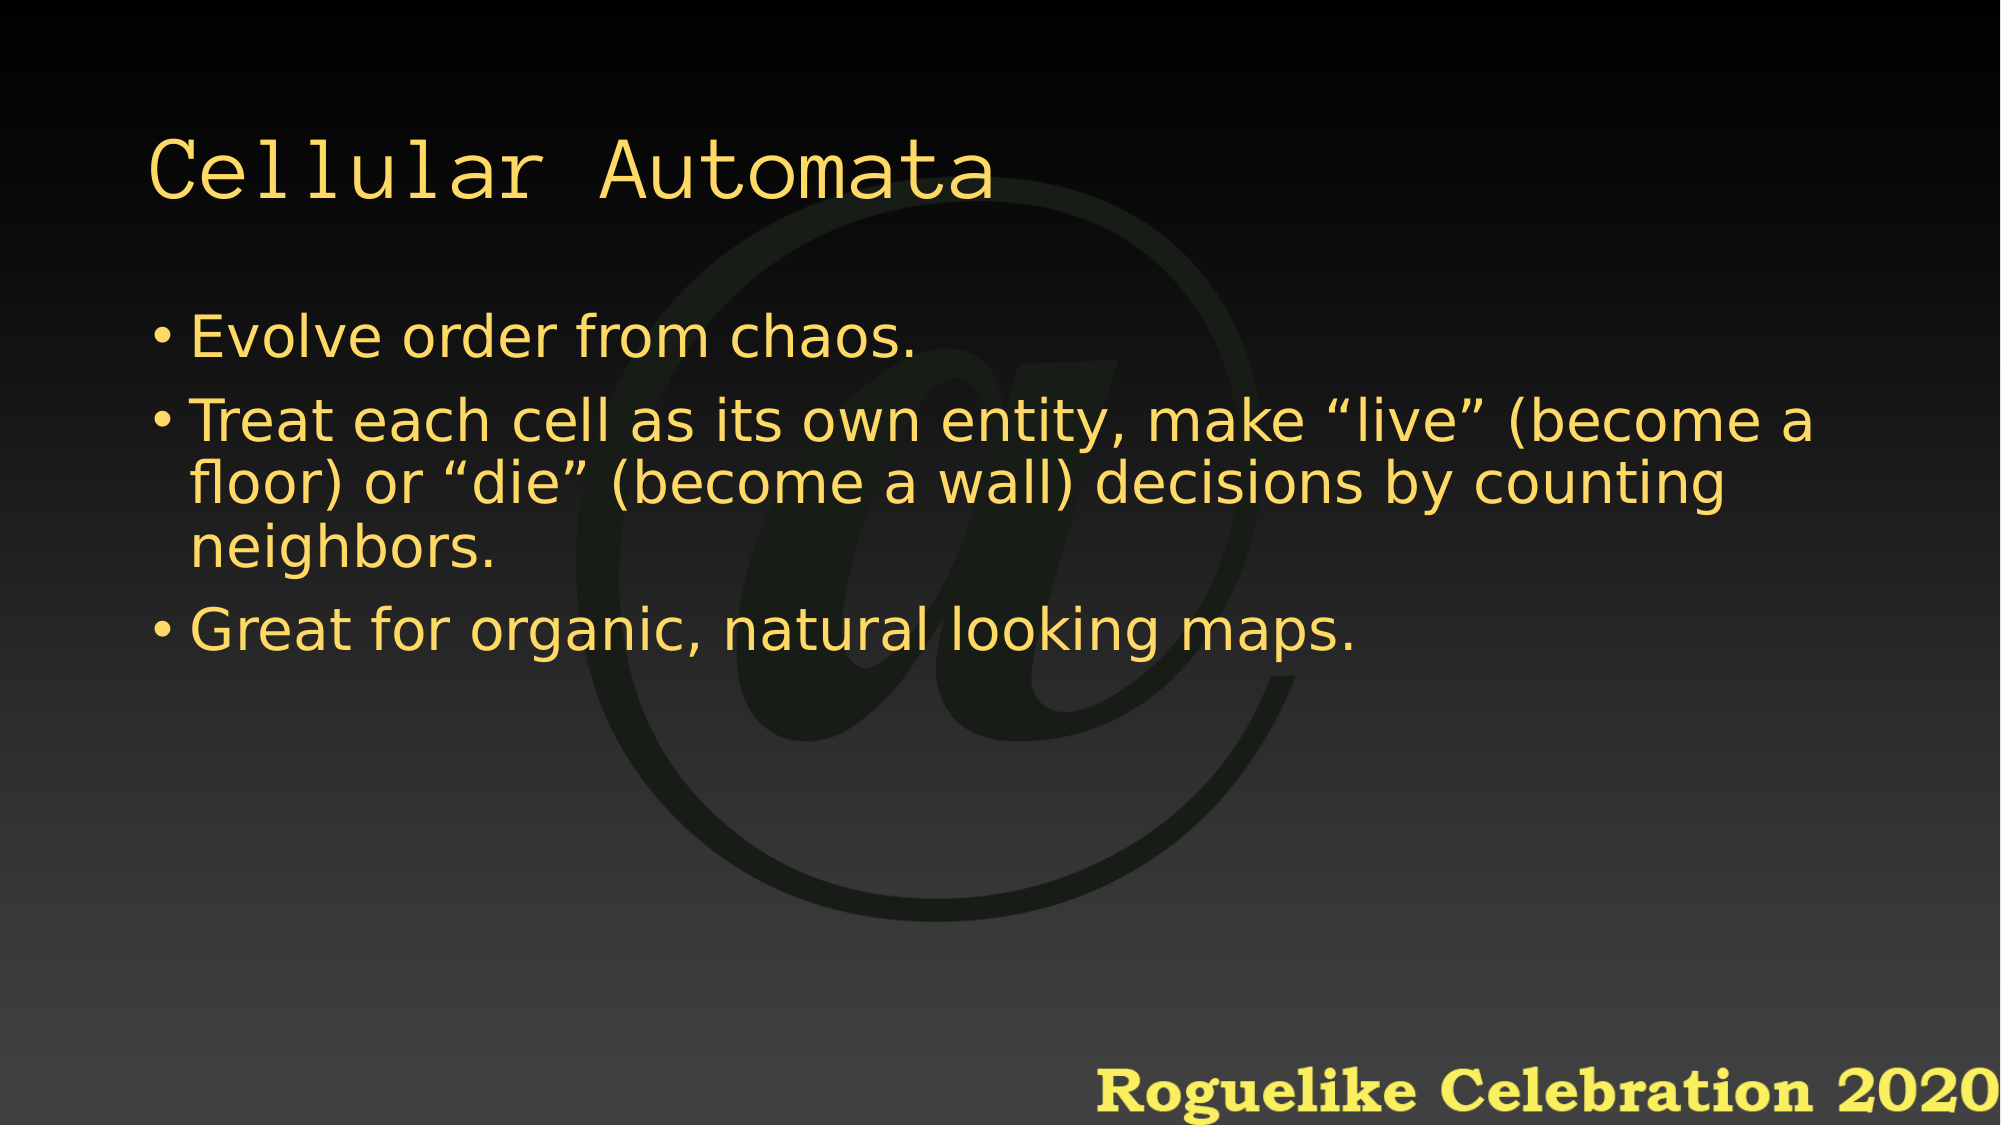

# Cellular Automata
Evolve order from chaos.
Treat each cell as its own entity, make “live” (become a floor) or “die” (become a wall) decisions by counting neighbors.
Great for organic, natural looking maps.